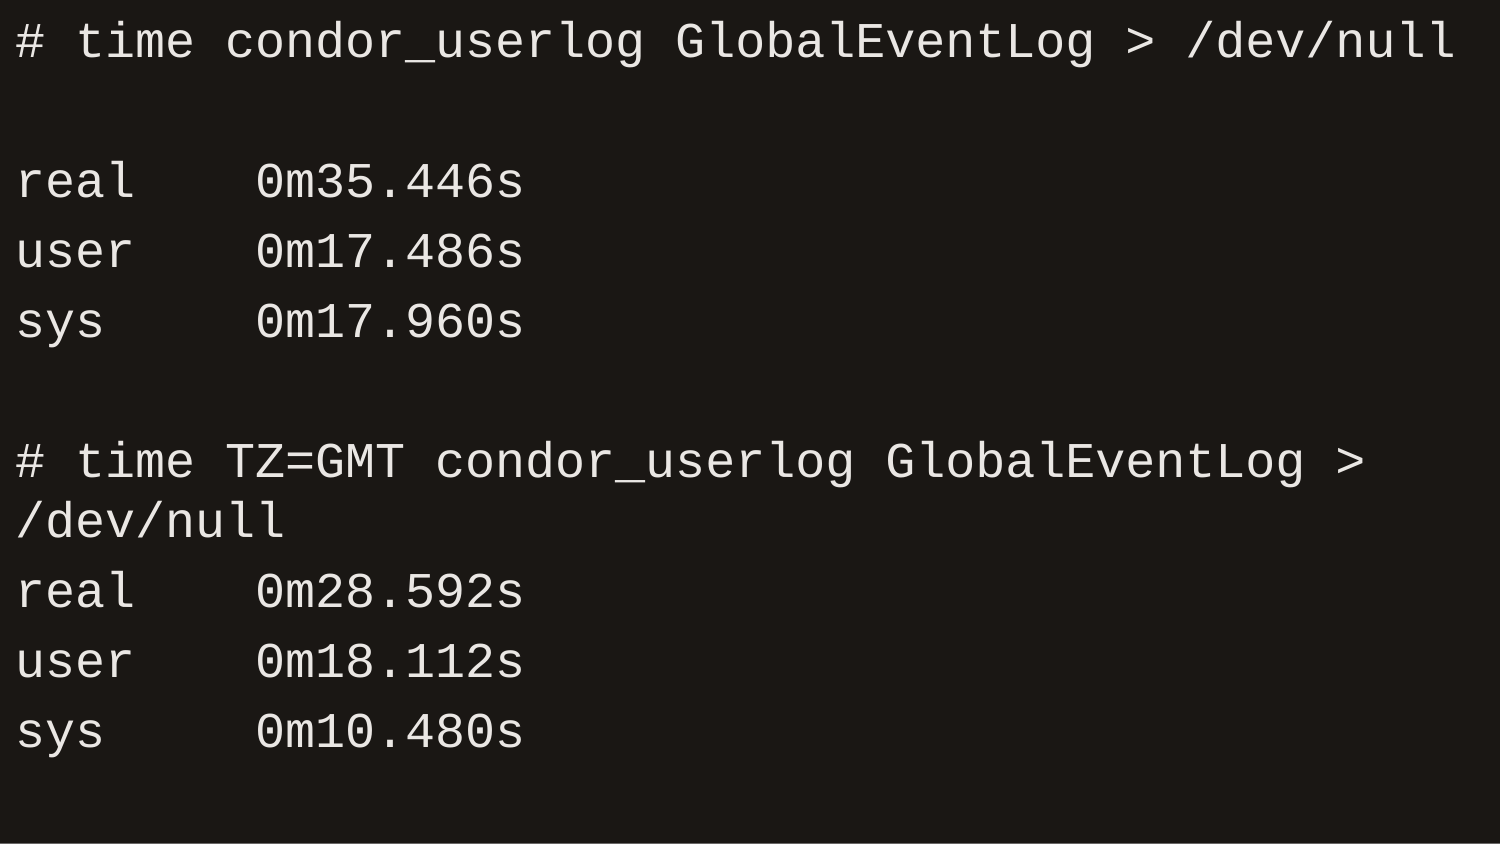

# time condor_userlog GlobalEventLog > /dev/null

real    0m35.446s
user    0m17.486s
sys     0m17.960s

# time TZ=GMT condor_userlog GlobalEventLog > /dev/null
real    0m28.592s
user    0m18.112s
sys     0m10.480s